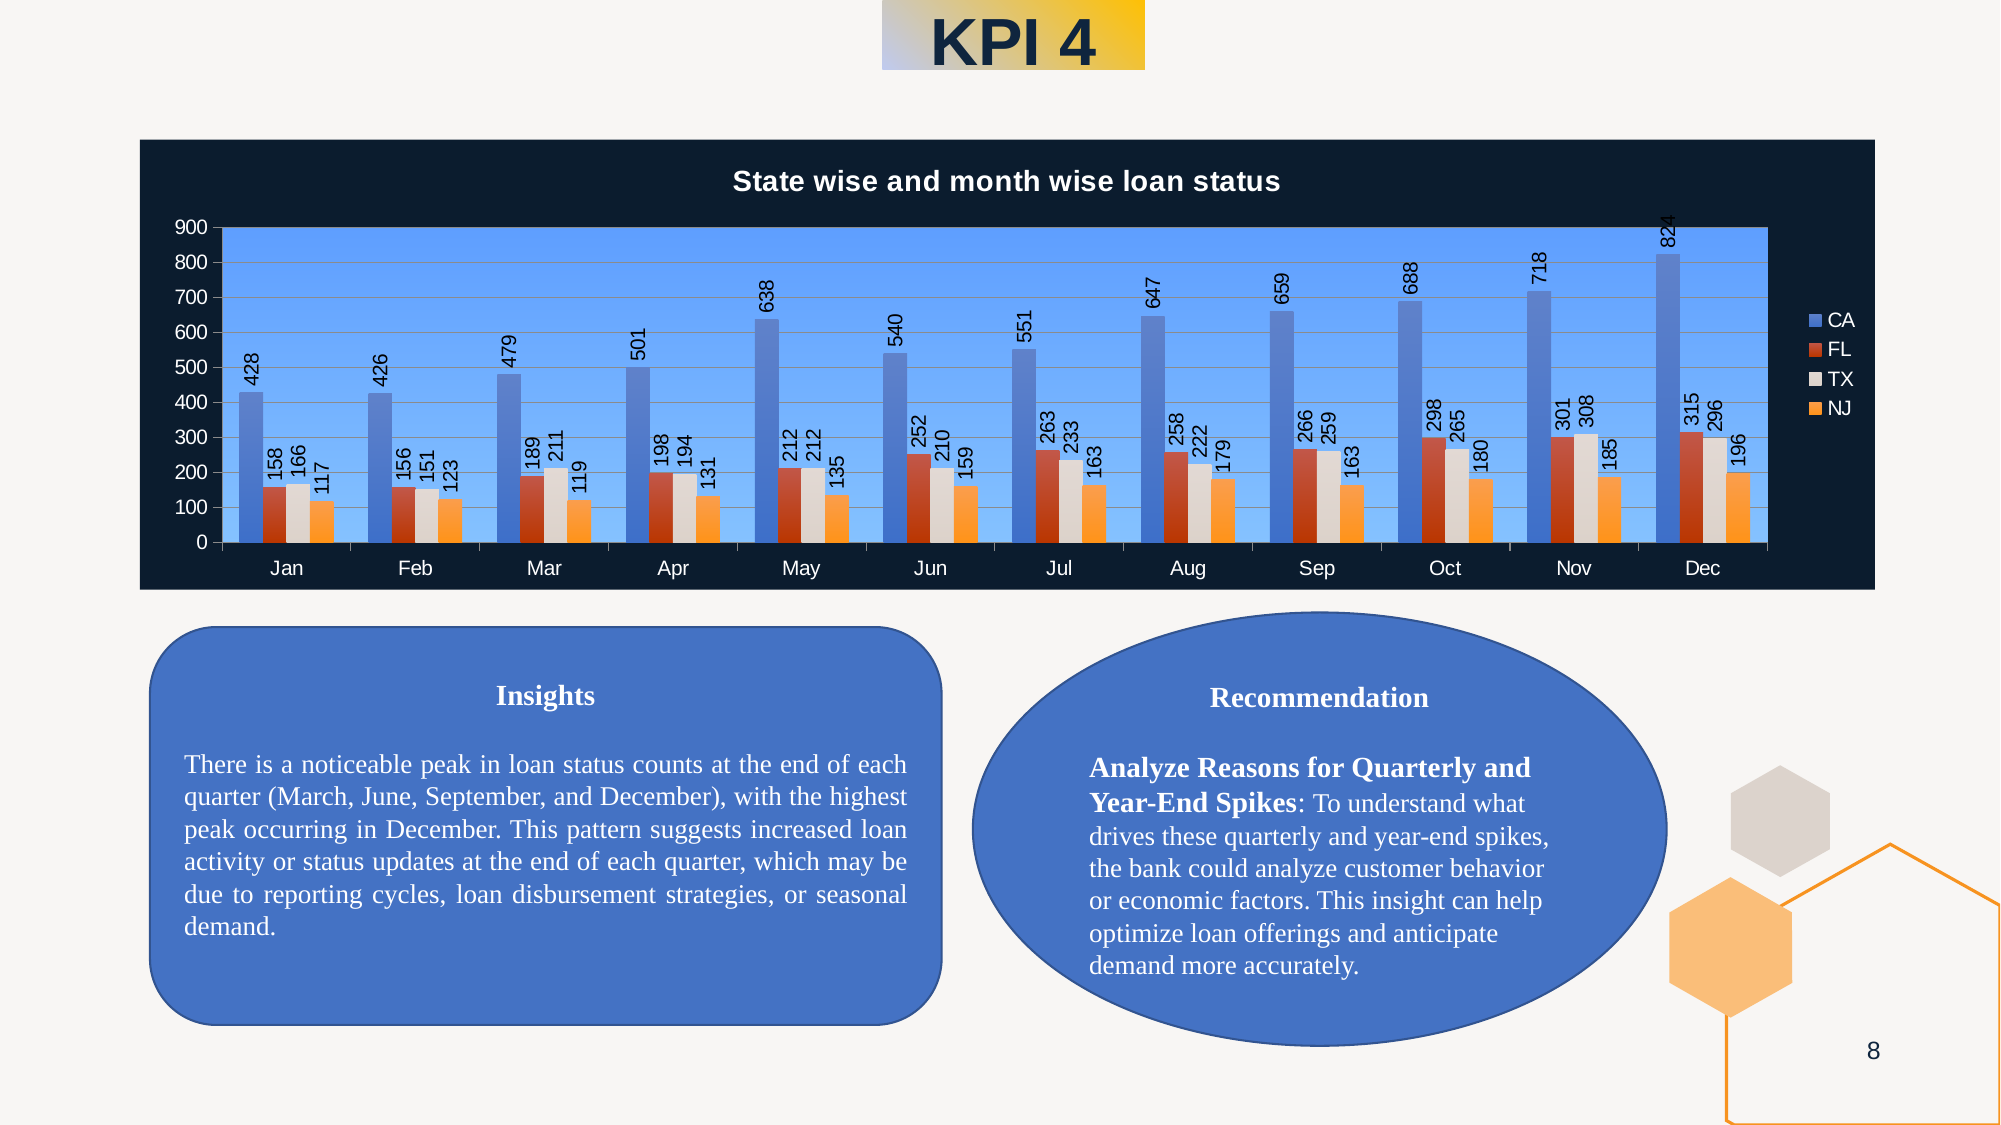

# KPI 4

### Chart: State wise and month wise loan status

| Category | CA | FL | TX | NJ |
|---|---|---|---|---|
| Jan | 428.0 | 158.0 | 166.0 | 117.0 |
| Feb | 426.0 | 156.0 | 151.0 | 123.0 |
| Mar | 479.0 | 189.0 | 211.0 | 119.0 |
| Apr | 501.0 | 198.0 | 194.0 | 131.0 |
| May | 638.0 | 212.0 | 212.0 | 135.0 |
| Jun | 540.0 | 252.0 | 210.0 | 159.0 |
| Jul | 551.0 | 263.0 | 233.0 | 163.0 |
| Aug | 647.0 | 258.0 | 222.0 | 179.0 |
| Sep | 659.0 | 266.0 | 259.0 | 163.0 |
| Oct | 688.0 | 298.0 | 265.0 | 180.0 |
| Nov | 718.0 | 301.0 | 308.0 | 185.0 |
| Dec | 824.0 | 315.0 | 296.0 | 196.0 |

Recommendation

Analyze Reasons for Quarterly and Year-End Spikes: To understand what drives these quarterly and year-end spikes, the bank could analyze customer behavior or economic factors. This insight can help optimize loan offerings and anticipate demand more accurately.

Insights

There is a noticeable peak in loan status counts at the end of each quarter (March, June, September, and December), with the highest peak occurring in December. This pattern suggests increased loan activity or status updates at the end of each quarter, which may be due to reporting cycles, loan disbursement strategies, or seasonal demand.

8